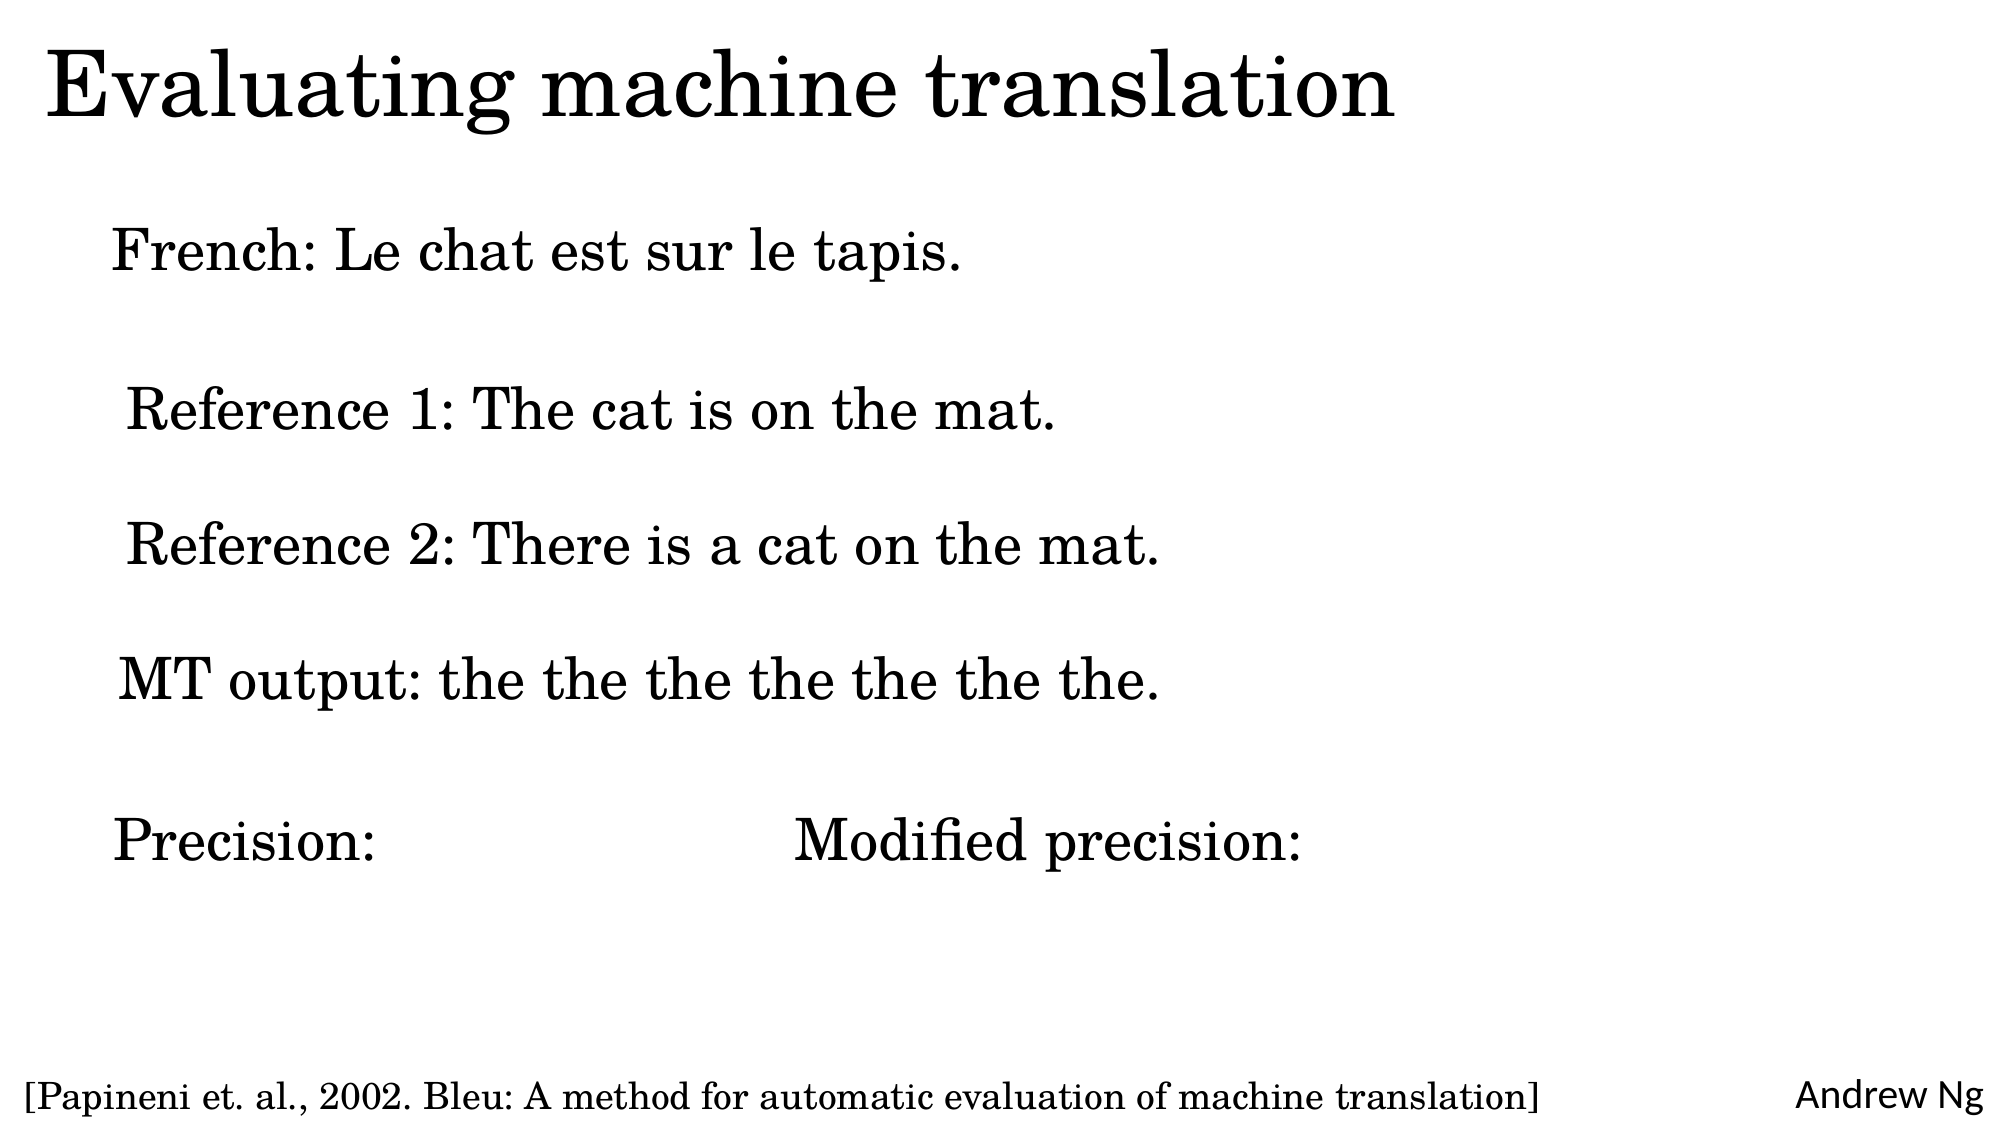

# Evaluating machine translation
French: Le chat est sur le tapis.
Reference 1: The cat is on the mat.
Reference 2: There is a cat on the mat.
MT output: the the the the the the the.
Precision:
Modified precision:

[Papineni et. al., 2002. Bleu: A method for automatic evaluation of machine translation]